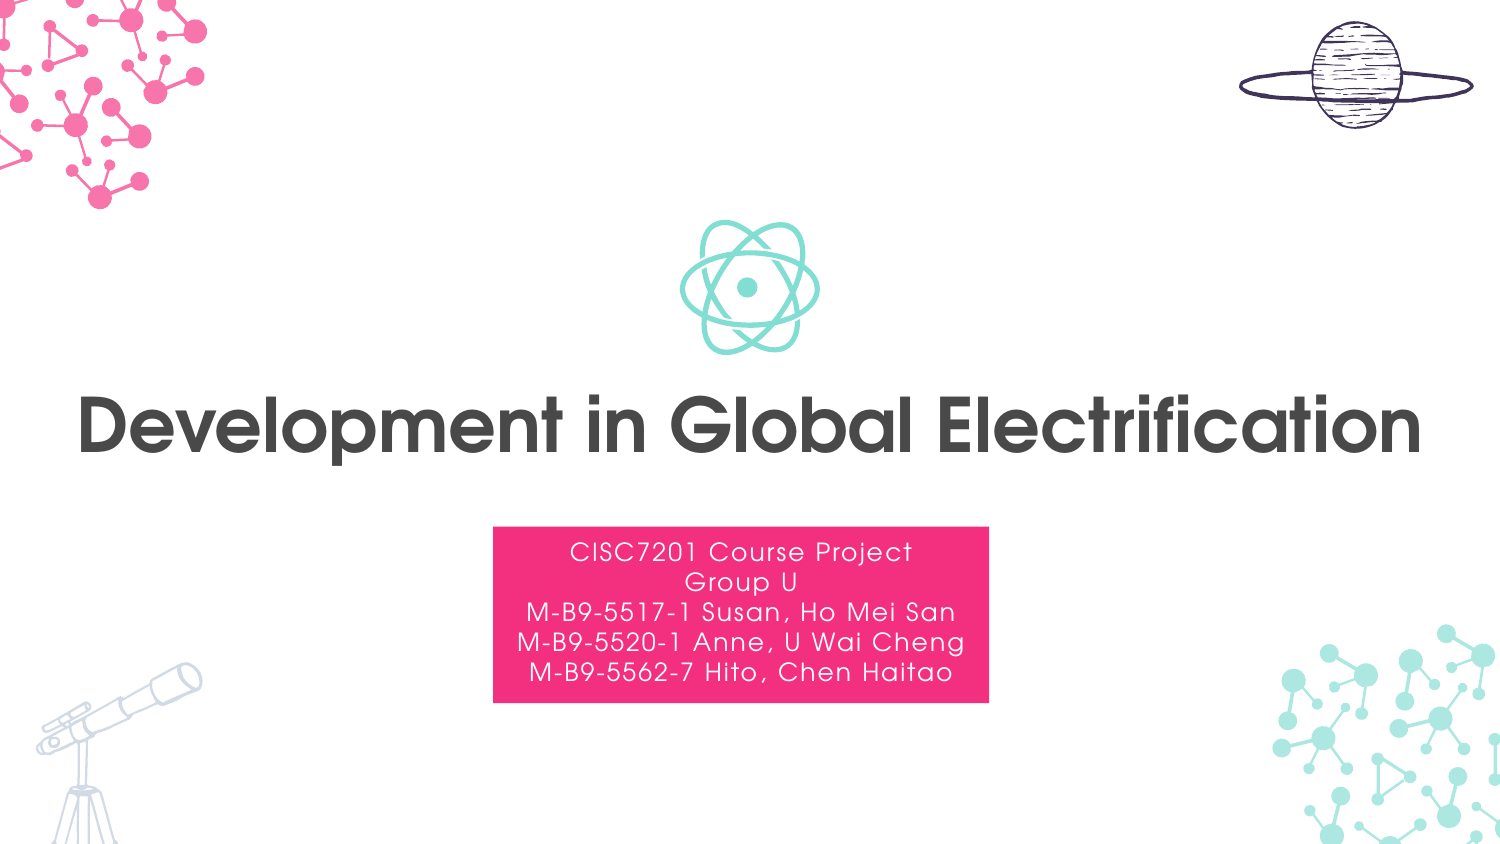

Development in Global Electrification

CISC7201 Course Project
Group U
M-B9-5517-1 Susan, Ho Mei San
M-B9-5520-1 Anne, U Wai Cheng
M-B9-5562-7 Hito, Chen Haitao